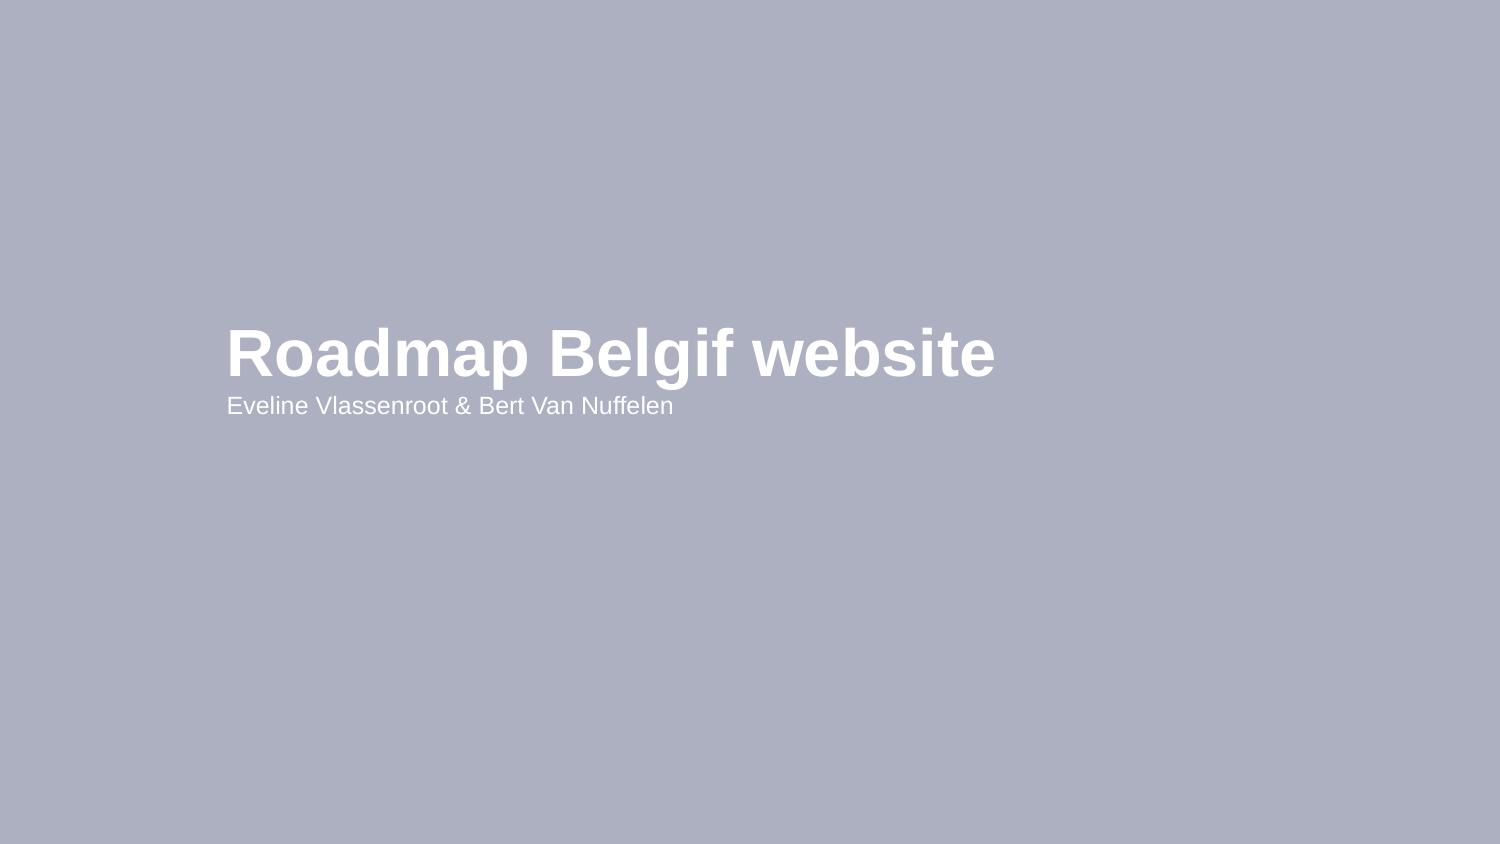

# Roadmap Belgif website Eveline Vlassenroot & Bert Van Nuffelen